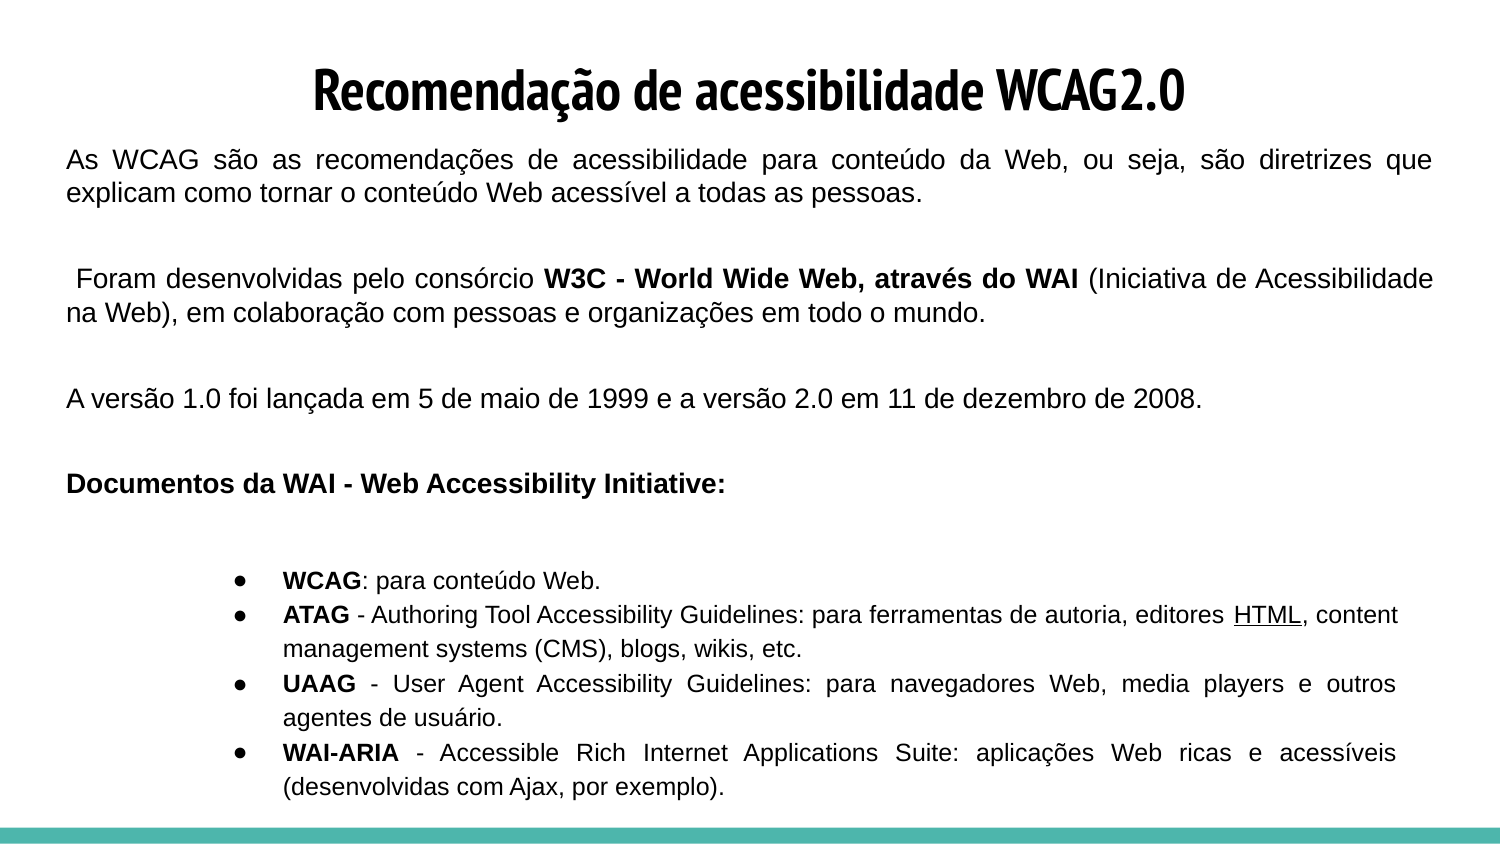

# Recomendação de acessibilidade WCAG2.0
As WCAG são as recomendações de acessibilidade para conteúdo da Web, ou seja, são diretrizes que explicam como tornar o conteúdo Web acessível a todas as pessoas.
 Foram desenvolvidas pelo consórcio W3C - World Wide Web, através do WAI (Iniciativa de Acessibilidade na Web), em colaboração com pessoas e organizações em todo o mundo.
A versão 1.0 foi lançada em 5 de maio de 1999 e a versão 2.0 em 11 de dezembro de 2008.
Documentos da WAI - Web Accessibility Initiative:
WCAG: para conteúdo Web.
ATAG - Authoring Tool Accessibility Guidelines: para ferramentas de autoria, editores HTML, content management systems (CMS), blogs, wikis, etc.
UAAG - User Agent Accessibility Guidelines: para navegadores Web, media players e outros agentes de usuário.
WAI-ARIA - Accessible Rich Internet Applications Suite: aplicações Web ricas e acessíveis (desenvolvidas com Ajax, por exemplo).